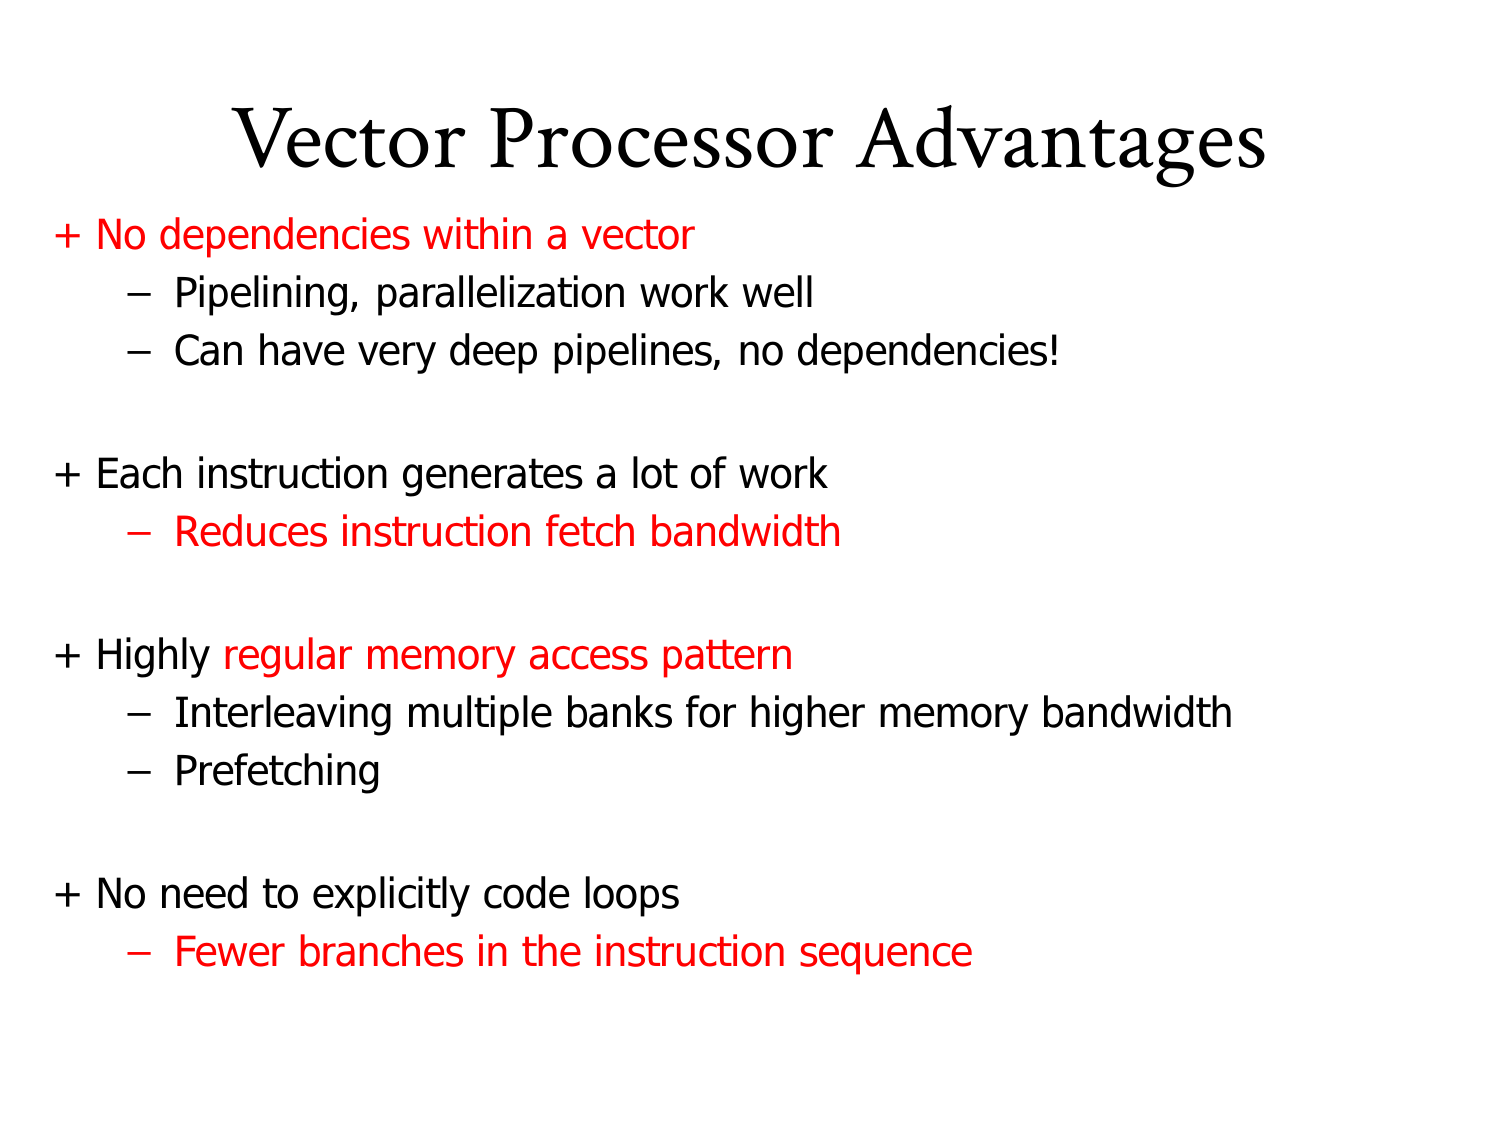

# Vector Processor Advantages
+ No dependencies within a vector
Pipelining, parallelization work well
Can have very deep pipelines, no dependencies!

+ Each instruction generates a lot of work
Reduces instruction fetch bandwidth

+ Highly regular memory access pattern
Interleaving multiple banks for higher memory bandwidth
Prefetching

+ No need to explicitly code loops
Fewer branches in the instruction sequence